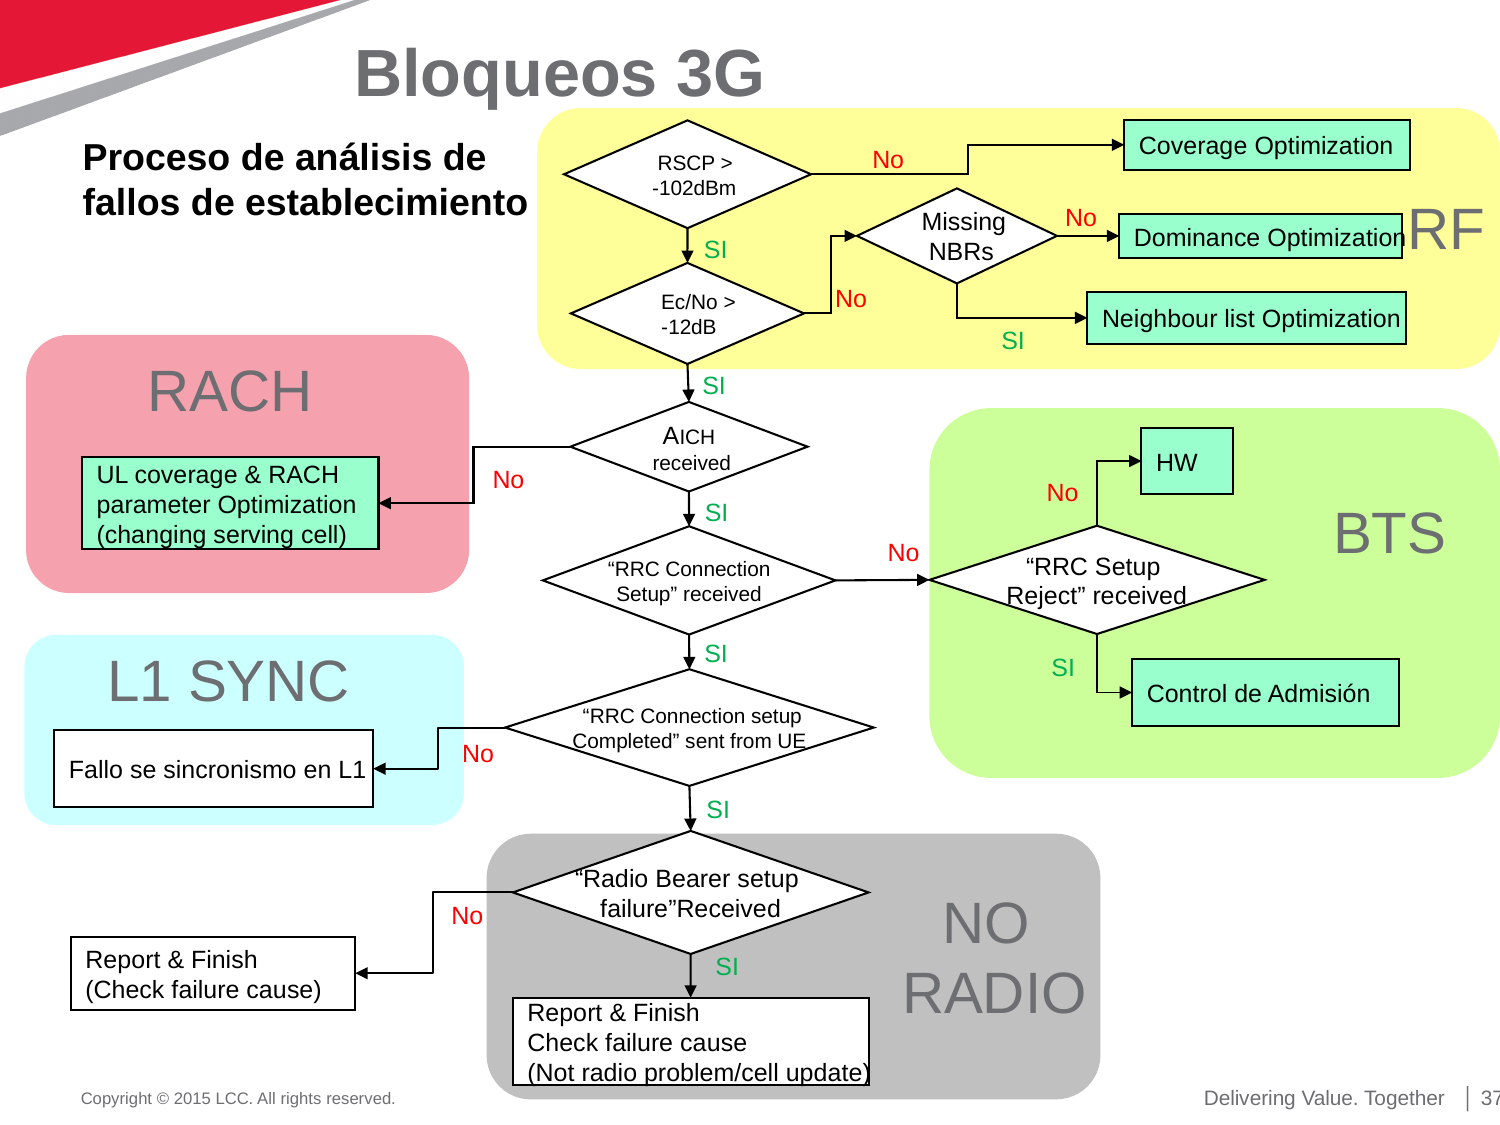

# Bloqueos 3G

Coverage Optimization
   RSCP >
  -102dBm
Proceso de análisis de fallos de establecimiento
No
RF
Missing
 NBRs
No
Dominance Optimization
SI
   Ec/No >
   -12dB
No
Neighbour list Optimization
SI

RACH
SI
AICH
 received

HW
No
UL coverage & RACH
parameter Optimization
(changing serving cell)
No
BTS
SI
“RRC Setup
Reject” received
“RRC Connection
Setup” received
No
SI

L1 SYNC
SI
Control de Admisión
 “RRC Connection setup
Completed” sent from UE
No
Fallo se sincronismo en L1
SI
“Radio Bearer setup
failure”Received

NO
RADIO
No
Report & Finish
(Check failure cause)
SI
Report & Finish
Check failure cause
(Not radio problem/cell update)